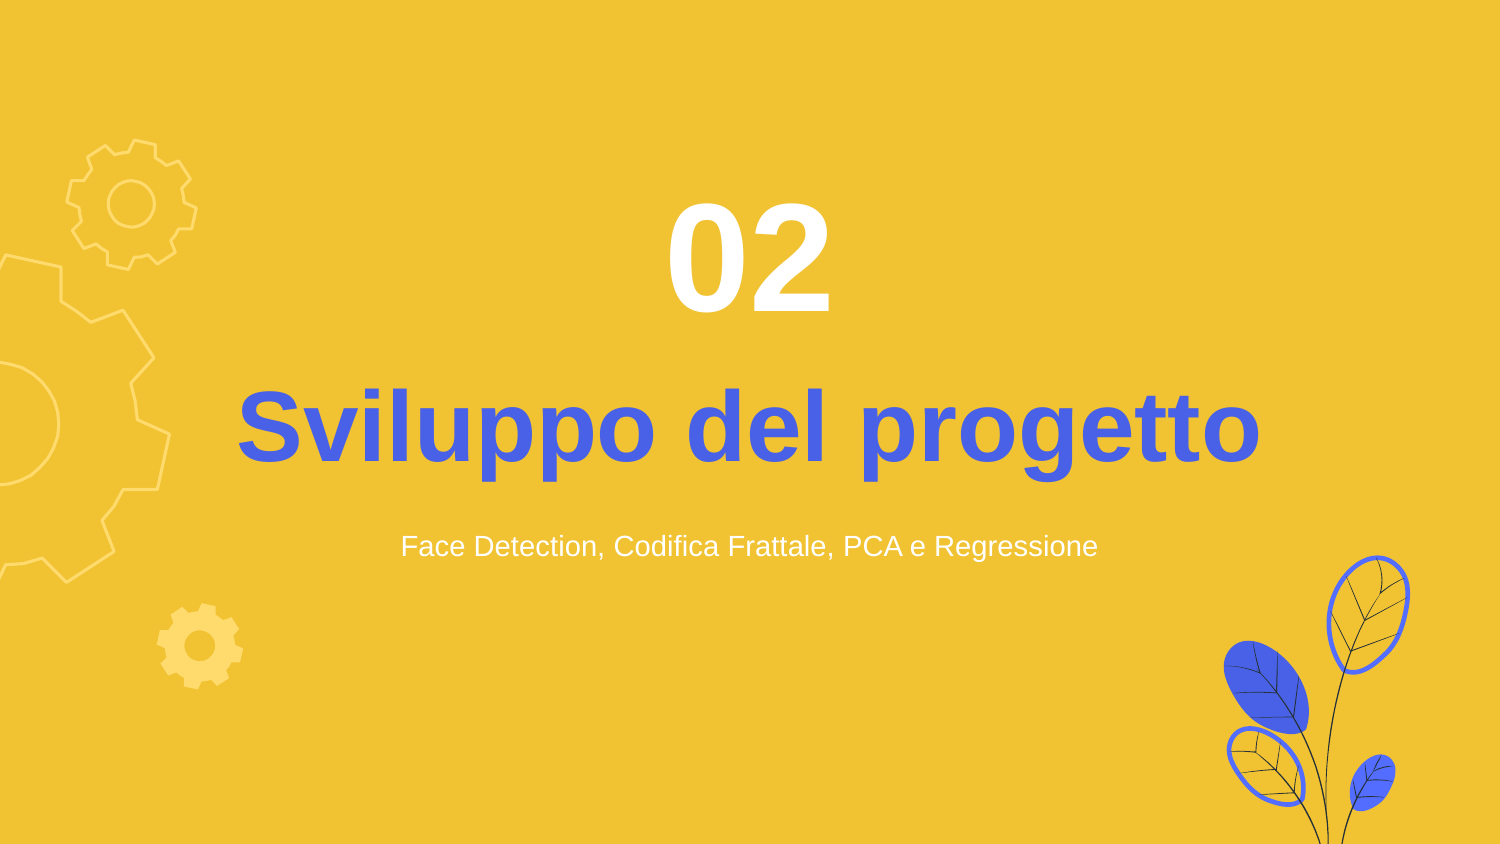

02

# Sviluppo del progetto
Face Detection, Codifica Frattale, PCA e Regressione